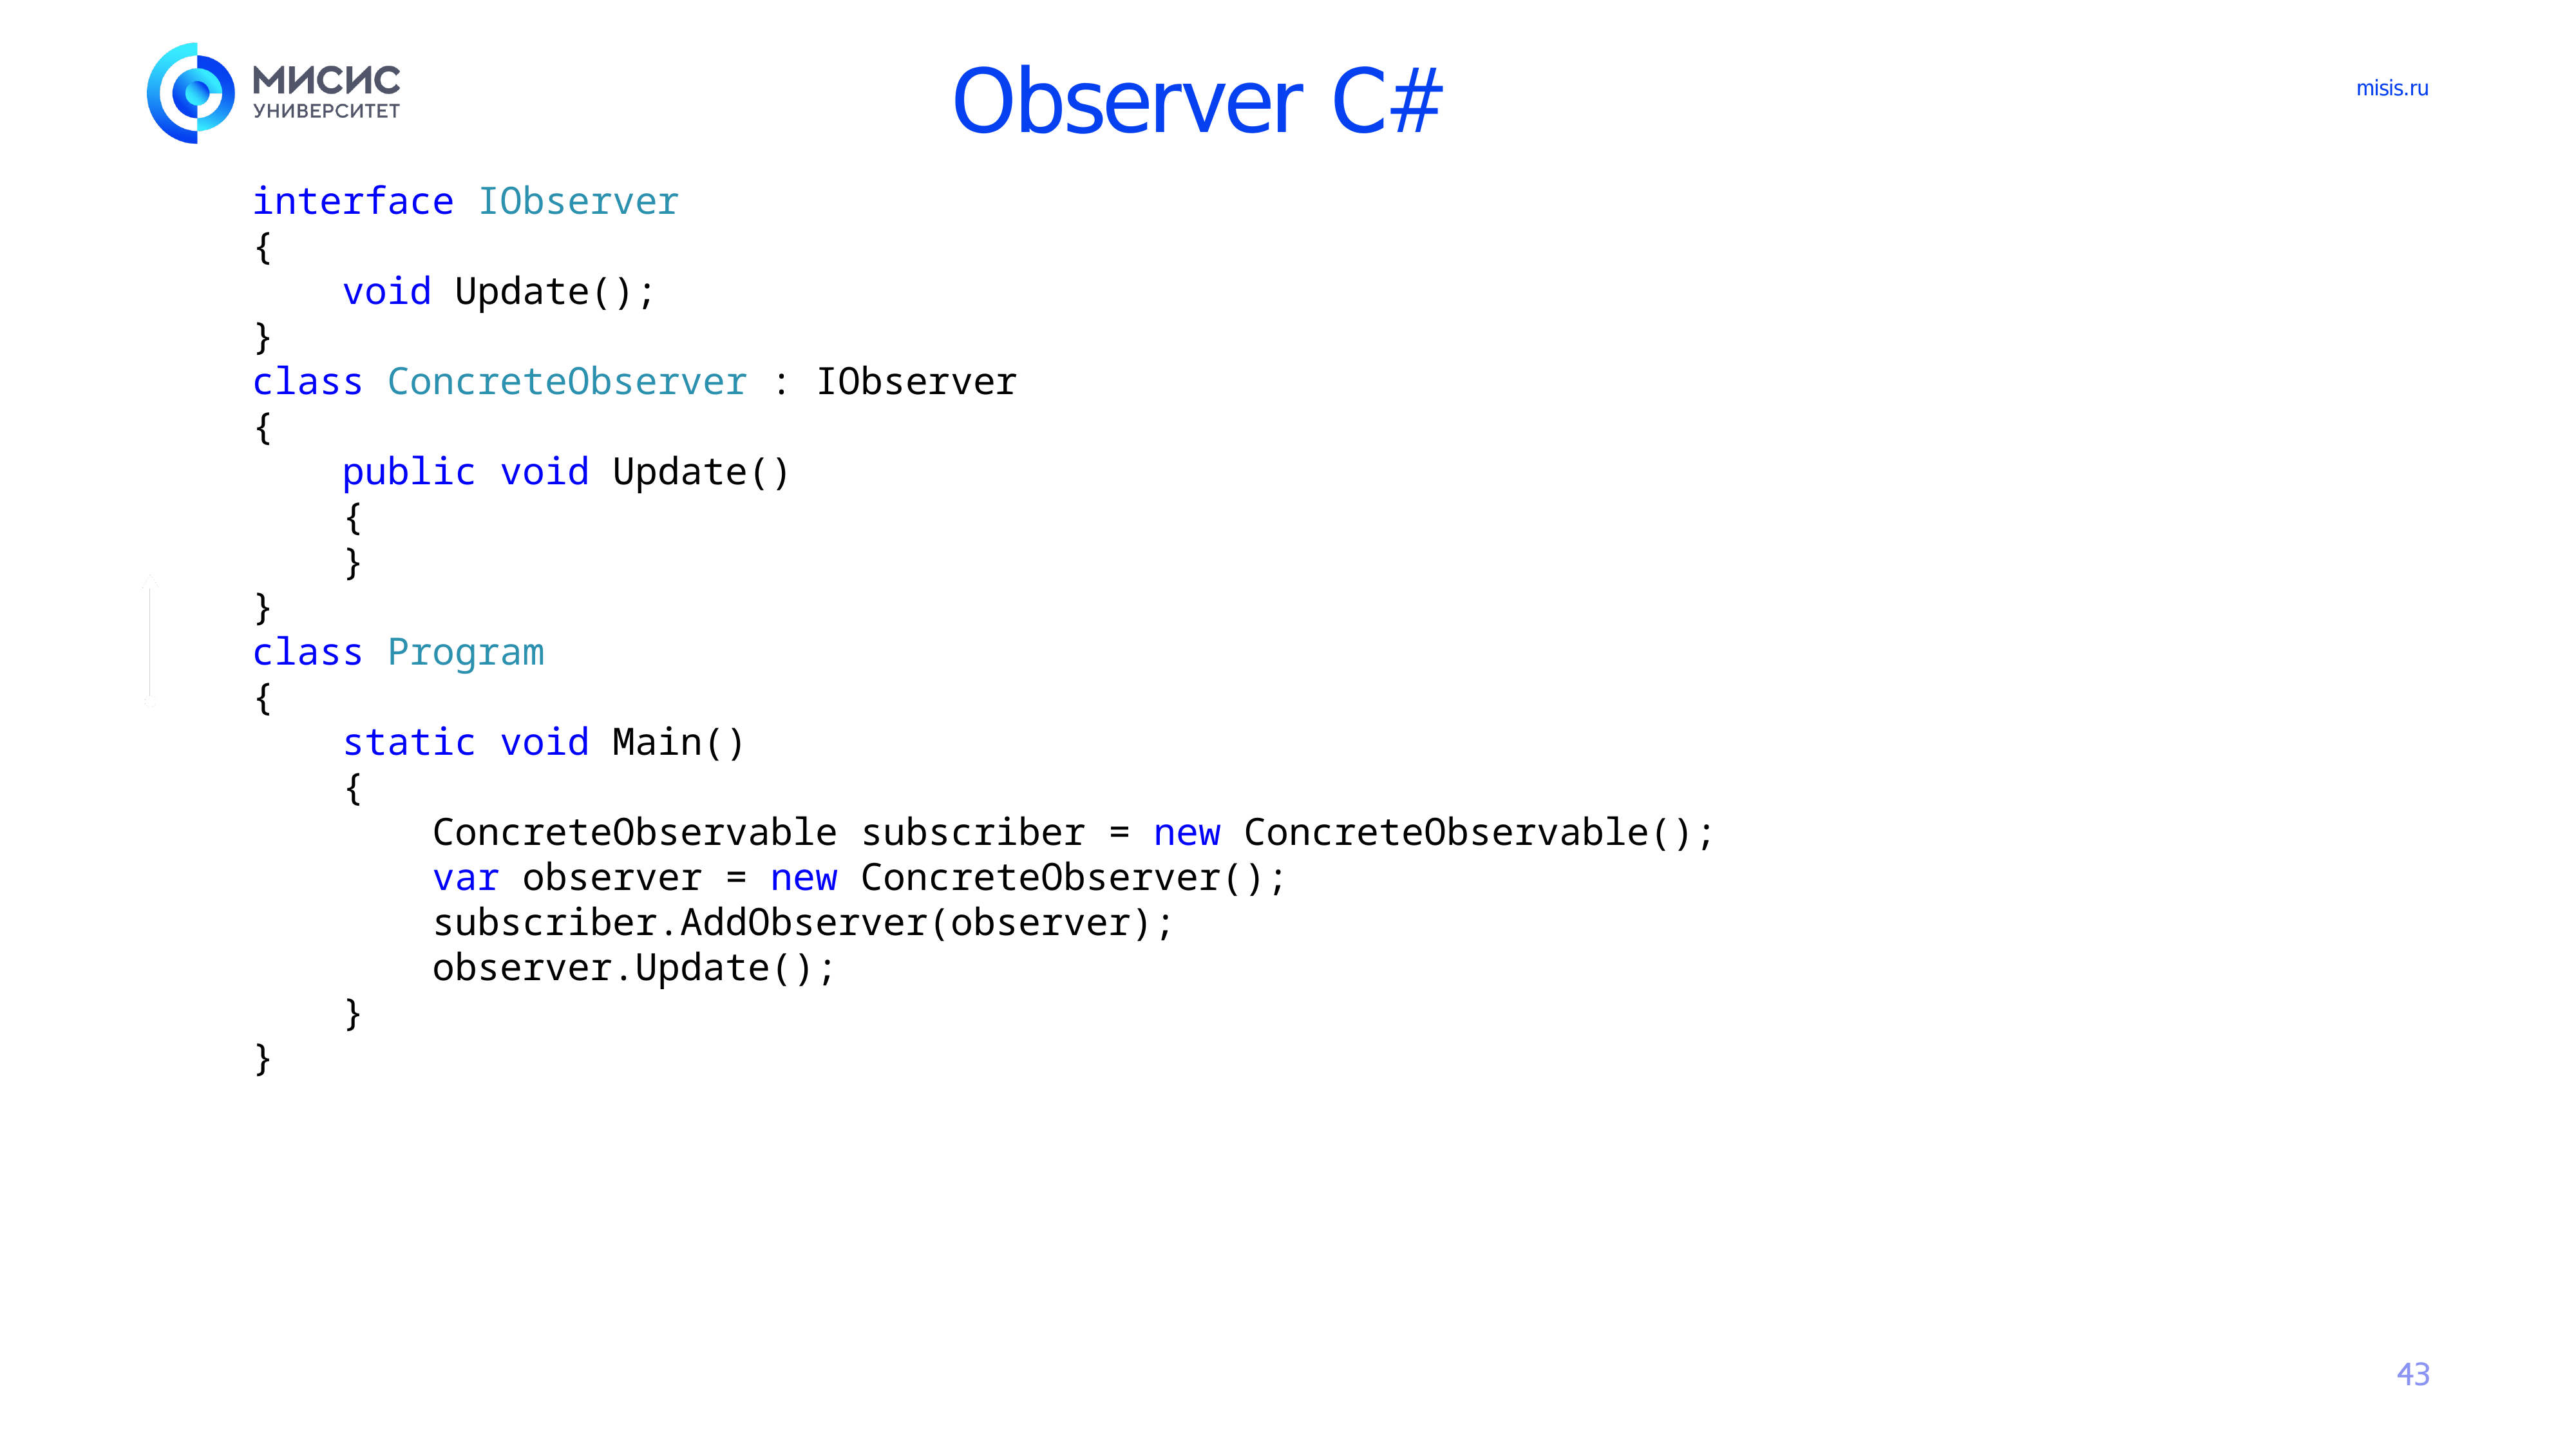

# Observer C#
interface IObserver
{
    void Update();
}
class ConcreteObserver : IObserver
{
    public void Update()
    {
    }
}
class Program
{
    static void Main()
    {
        ConcreteObservable subscriber = new ConcreteObservable();
        var observer = new ConcreteObserver();
        subscriber.AddObserver(observer);
        observer.Update();
    }
}
43